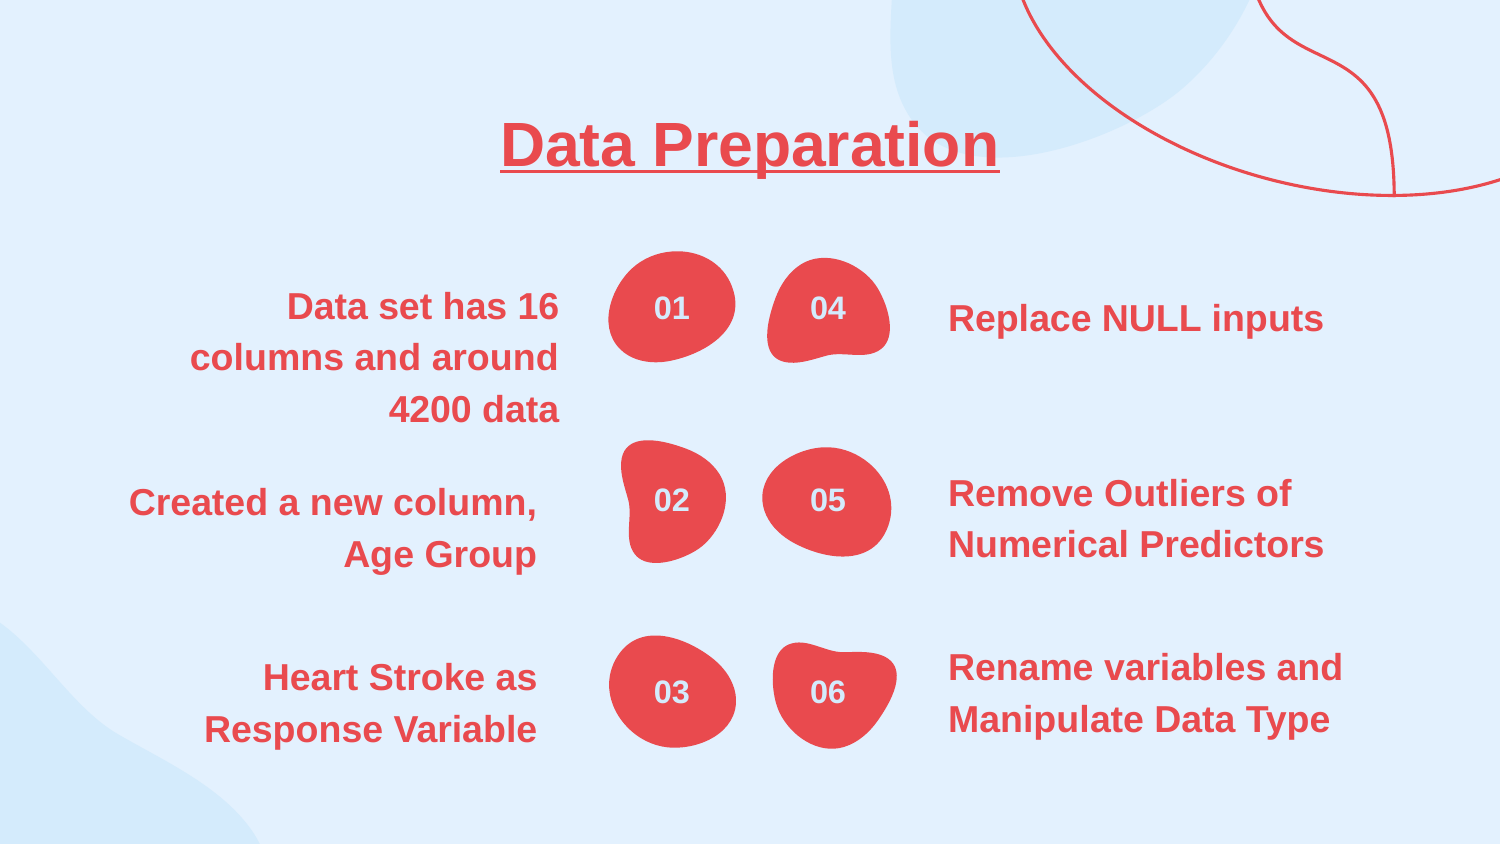

# Data Preparation

Data set has 16 columns and around 4200 data
Replace NULL inputs

01
04

Remove Outliers of Numerical Predictors
Created a new column, Age Group
02
05
Rename variables and Manipulate Data Type
Heart Stroke as Response Variable

03
06